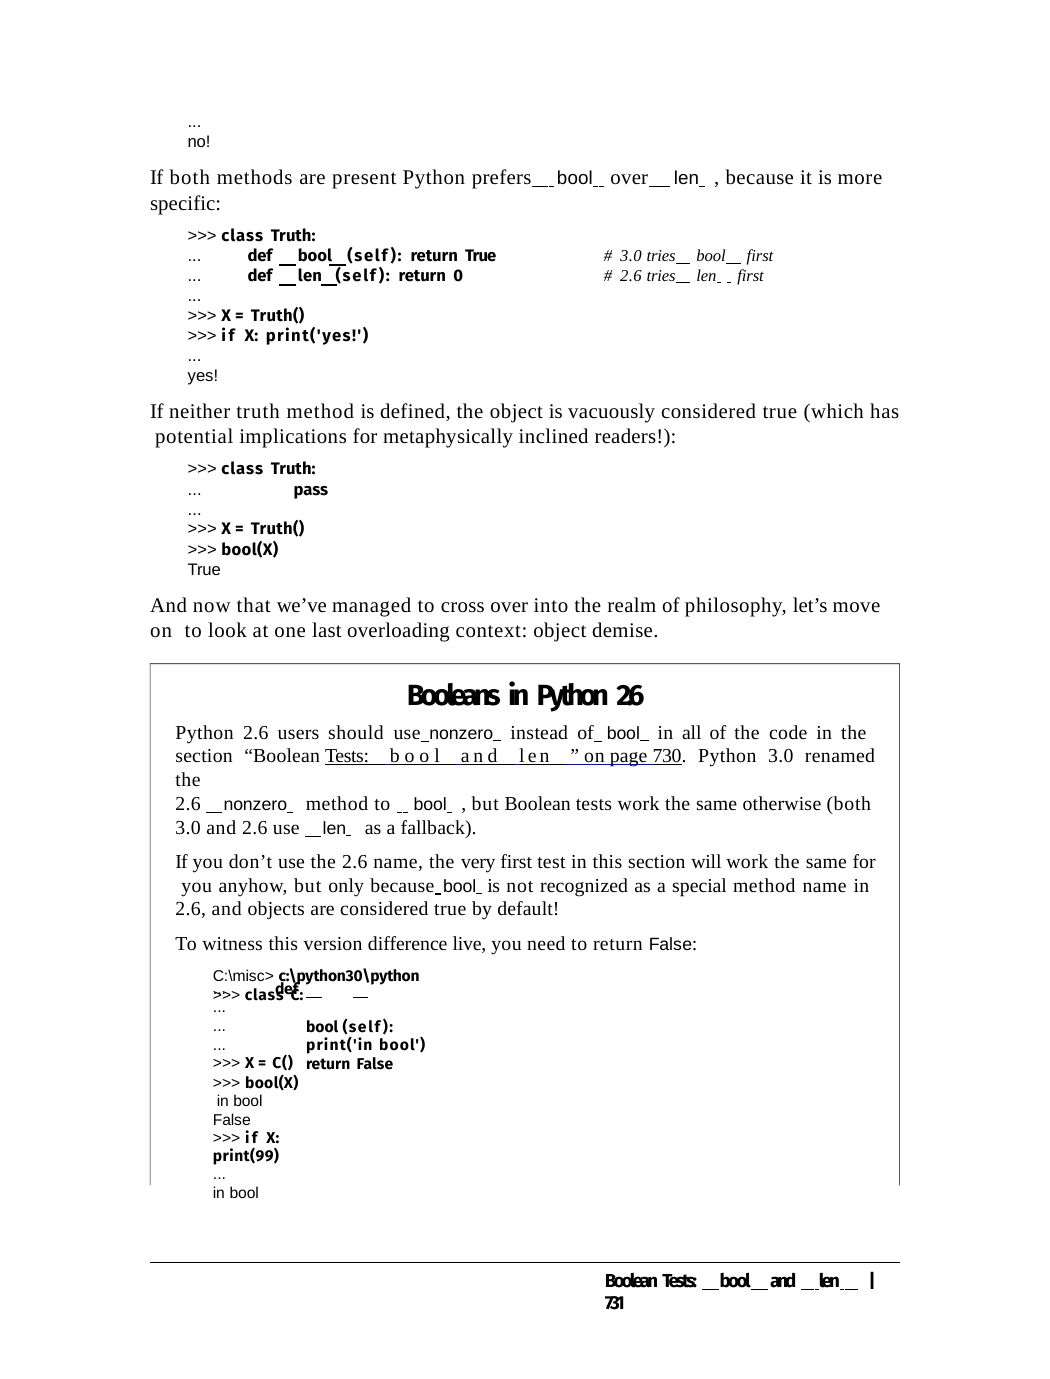

...
no!
If both methods are present Python prefers    bool  over    len , because it is more  specific:
>>> class Truth:
...	def	bool (self): return True
...	def	len   (self): return 0
...
>>> X = Truth()
>>> if X: print('yes!')
...
yes!
# 3.0 tries  bool  first
# 2.6 tries  len  first

If neither truth method is defined, the object is vacuously considered true (which has  potential implications for metaphysically inclined readers!):
>>> class Truth:
...	pass
...
>>> X = Truth()
>>> bool(X)
True
And now that we’ve managed to cross over into the realm of philosophy, let’s move on  to look at one last overloading context: object demise.

Booleans in Python 2.6
Python 2.6 users should use nonzero instead of bool in all of the code in the  section “Boolean Tests:    bool    and    len    ” on page 730. Python 3.0 renamed the
2.6    nonzero method to   bool , but Boolean tests work the same otherwise (both
3.0 and 2.6 use    len as a fallback).
If you don’t use the 2.6 name, the very first test in this section will work the same for  you anyhow, but only because bool is not recognized as a special method name in  2.6, and objects are considered true by default!
To witness this version difference live, you need to return False:
C:\misc> c:\python30\python
>>> class C:

...
...
...
...
def		bool (self):  print('in bool')  return False

>>> X = C()
>>> bool(X)  in bool  False
>>> if X: print(99)
...
in bool

Boolean Tests:     bool    and     len      |  731